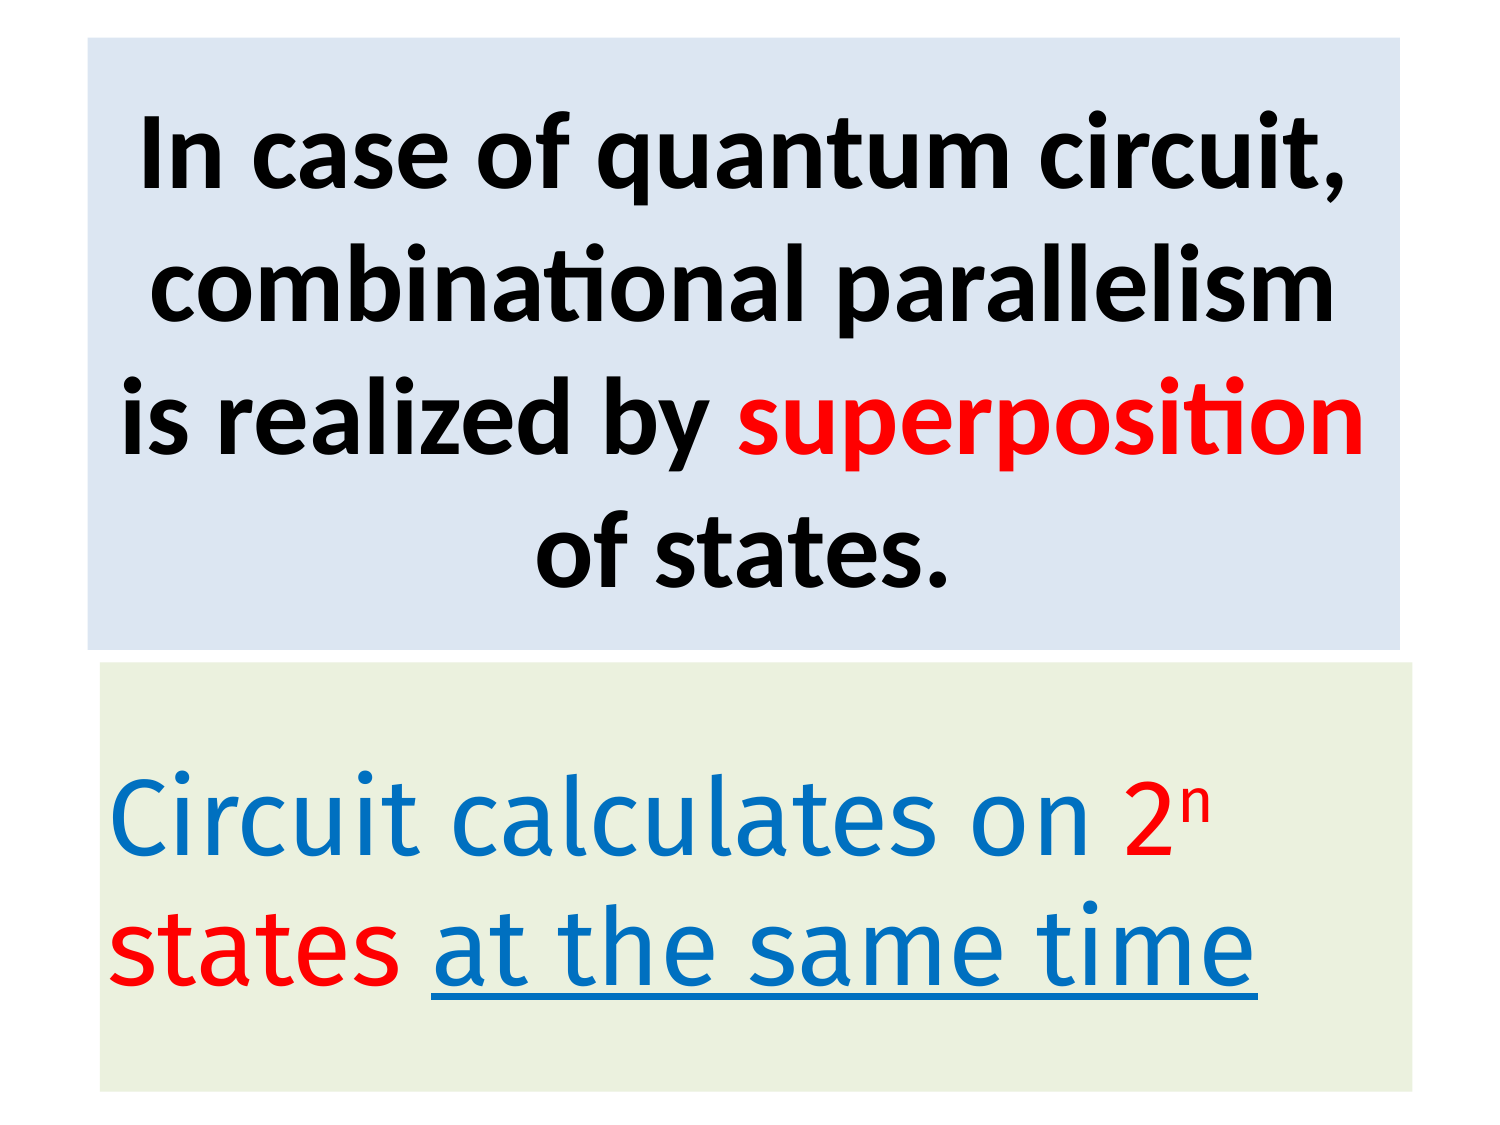

# In case of quantum circuit, combinational parallelism is realized by superposition of states.
Circuit calculates on 2n states at the same time